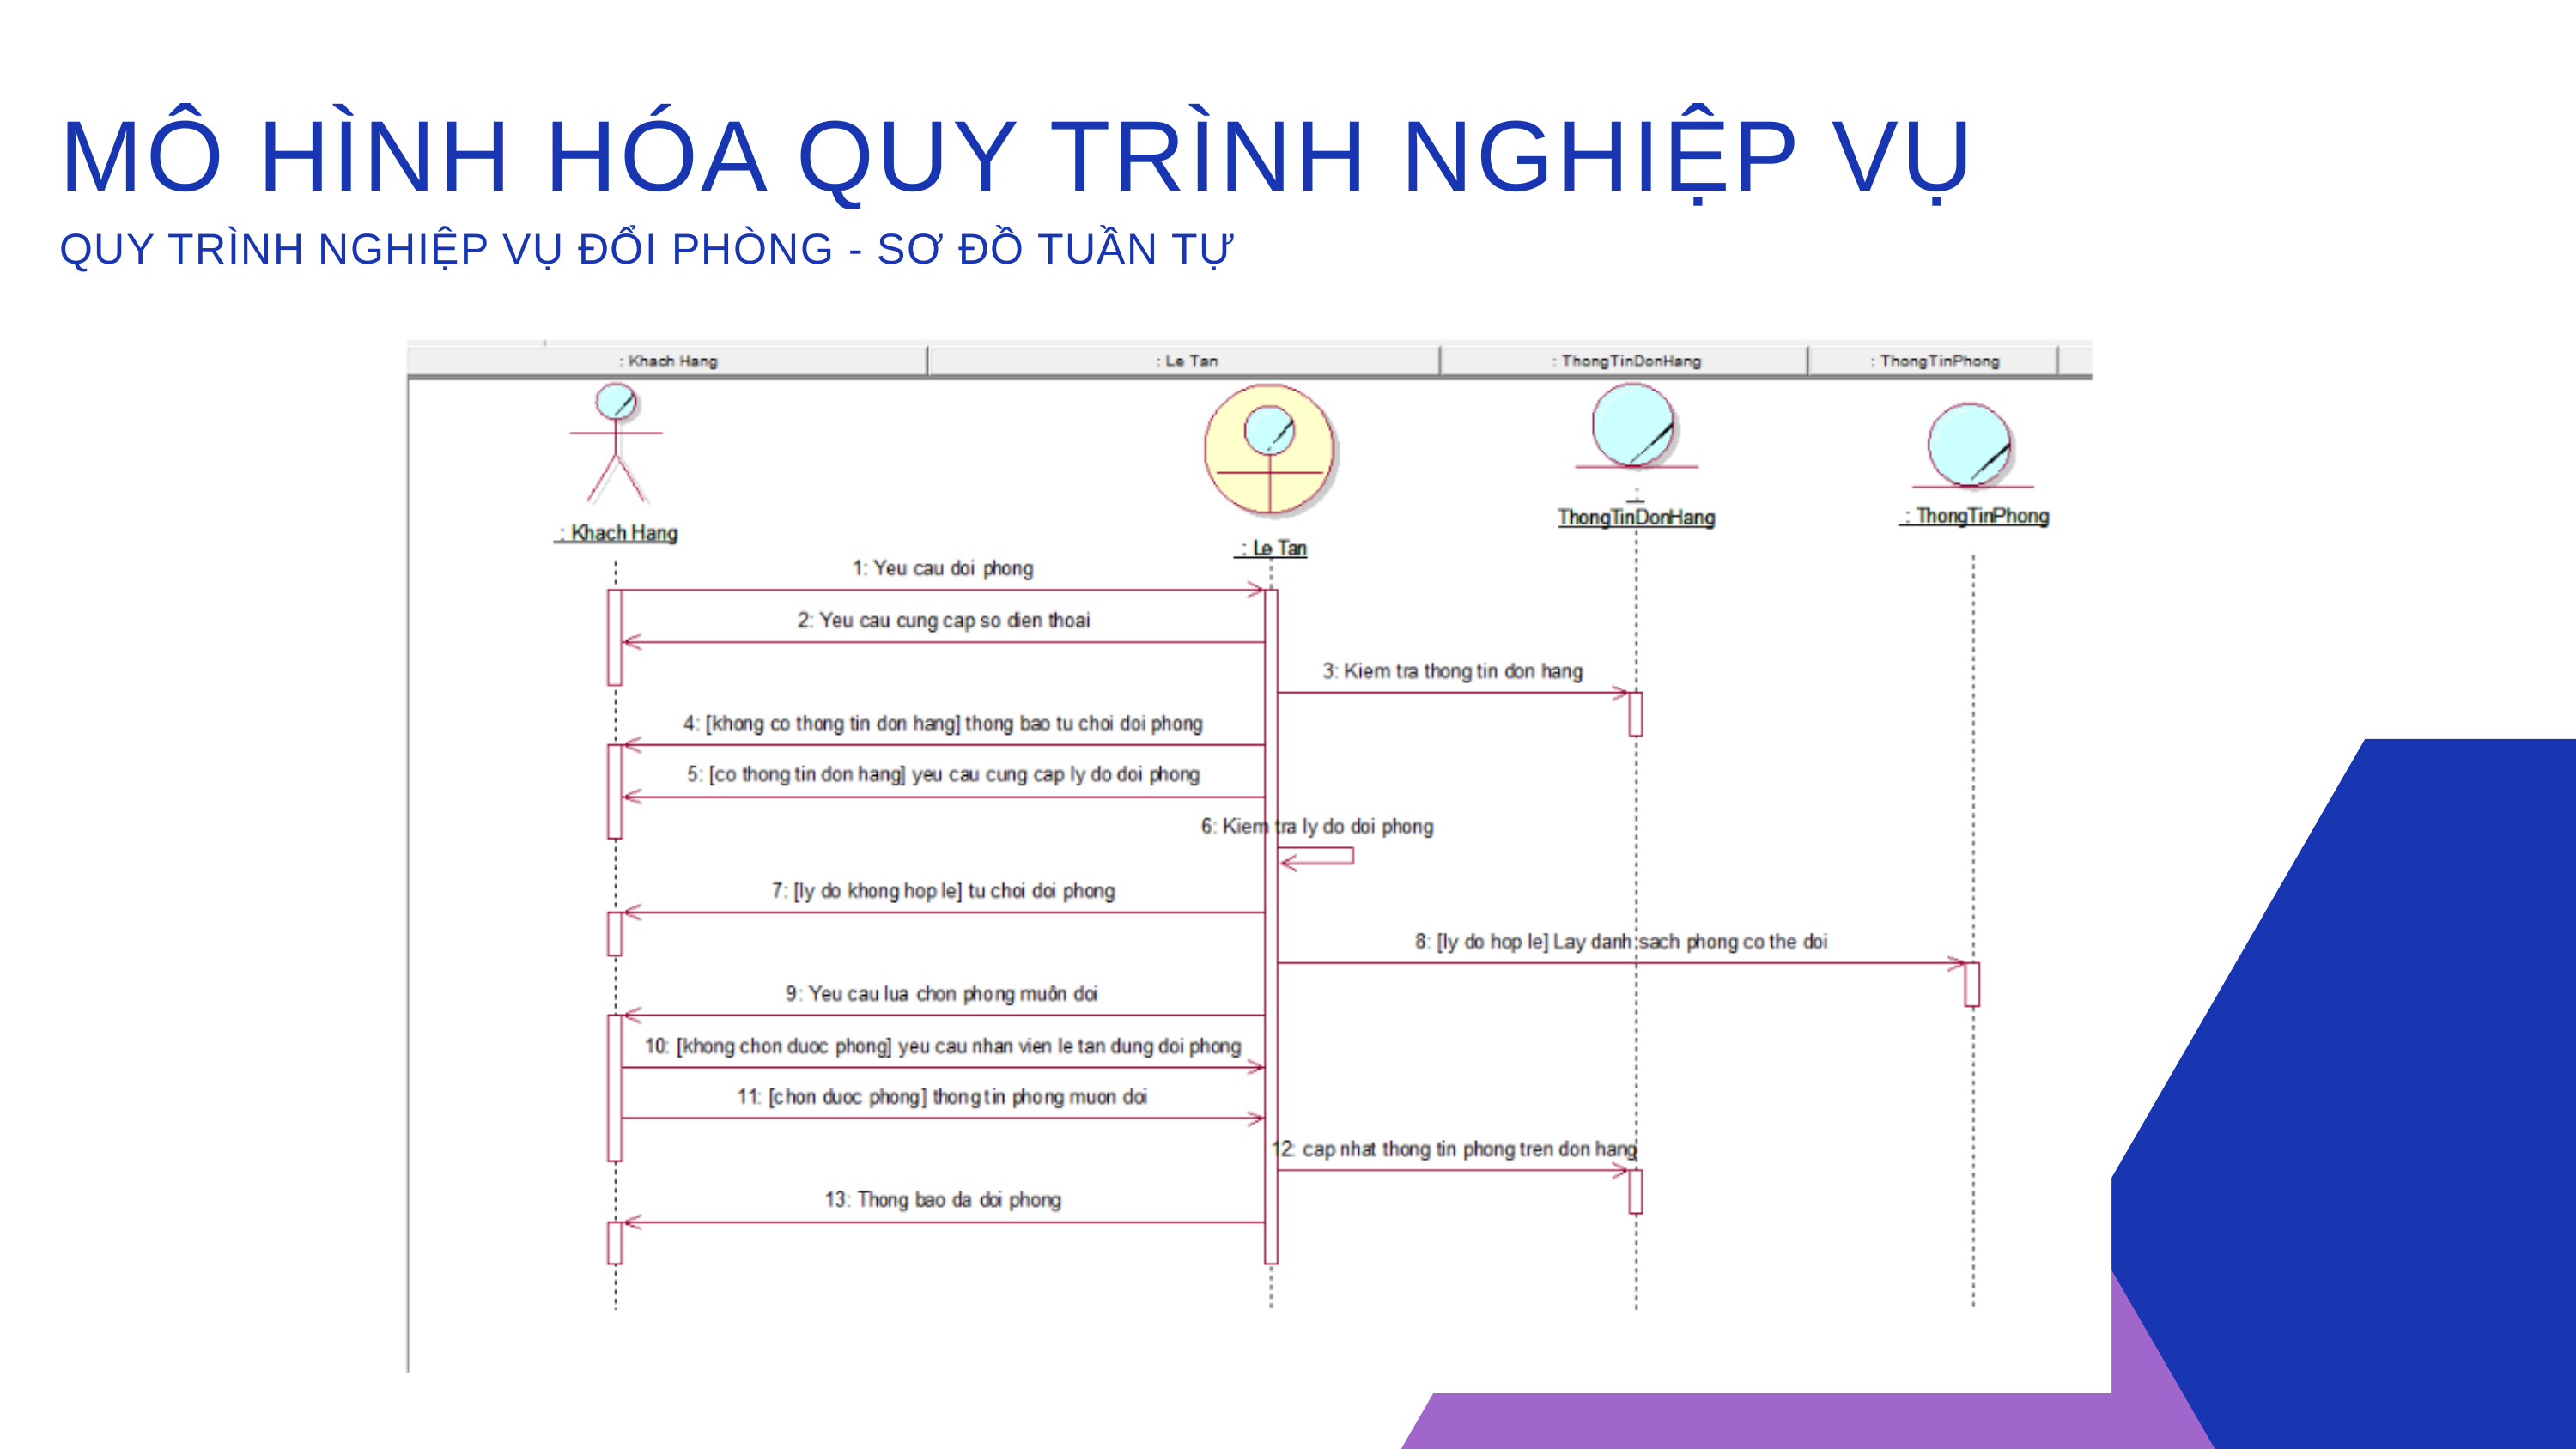

MÔ HÌNH HÓA QUY TRÌNH NGHIỆP VỤ
QUY TRÌNH NGHIỆP VỤ ĐỔI PHÒNG - SƠ ĐỒ TUẦN TỰ